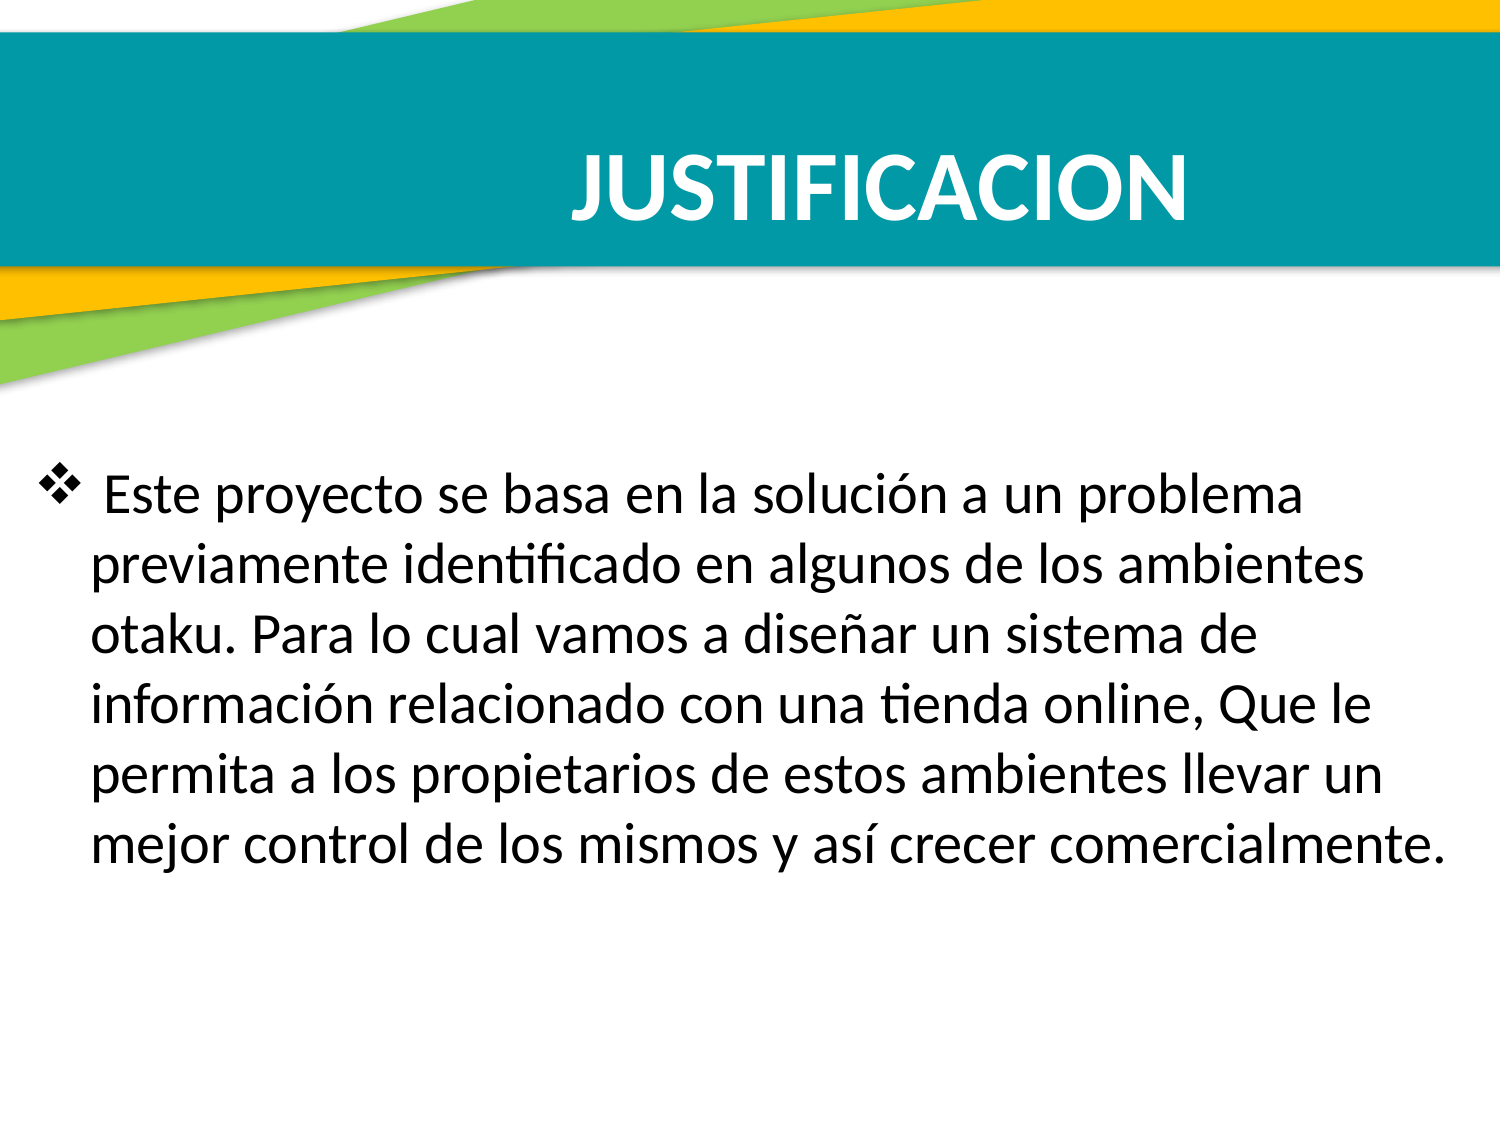

JUSTIFICACION
 Este proyecto se basa en la solución a un problema previamente identificado en algunos de los ambientes otaku. Para lo cual vamos a diseñar un sistema de información relacionado con una tienda online, Que le permita a los propietarios de estos ambientes llevar un mejor control de los mismos y así crecer comercialmente.